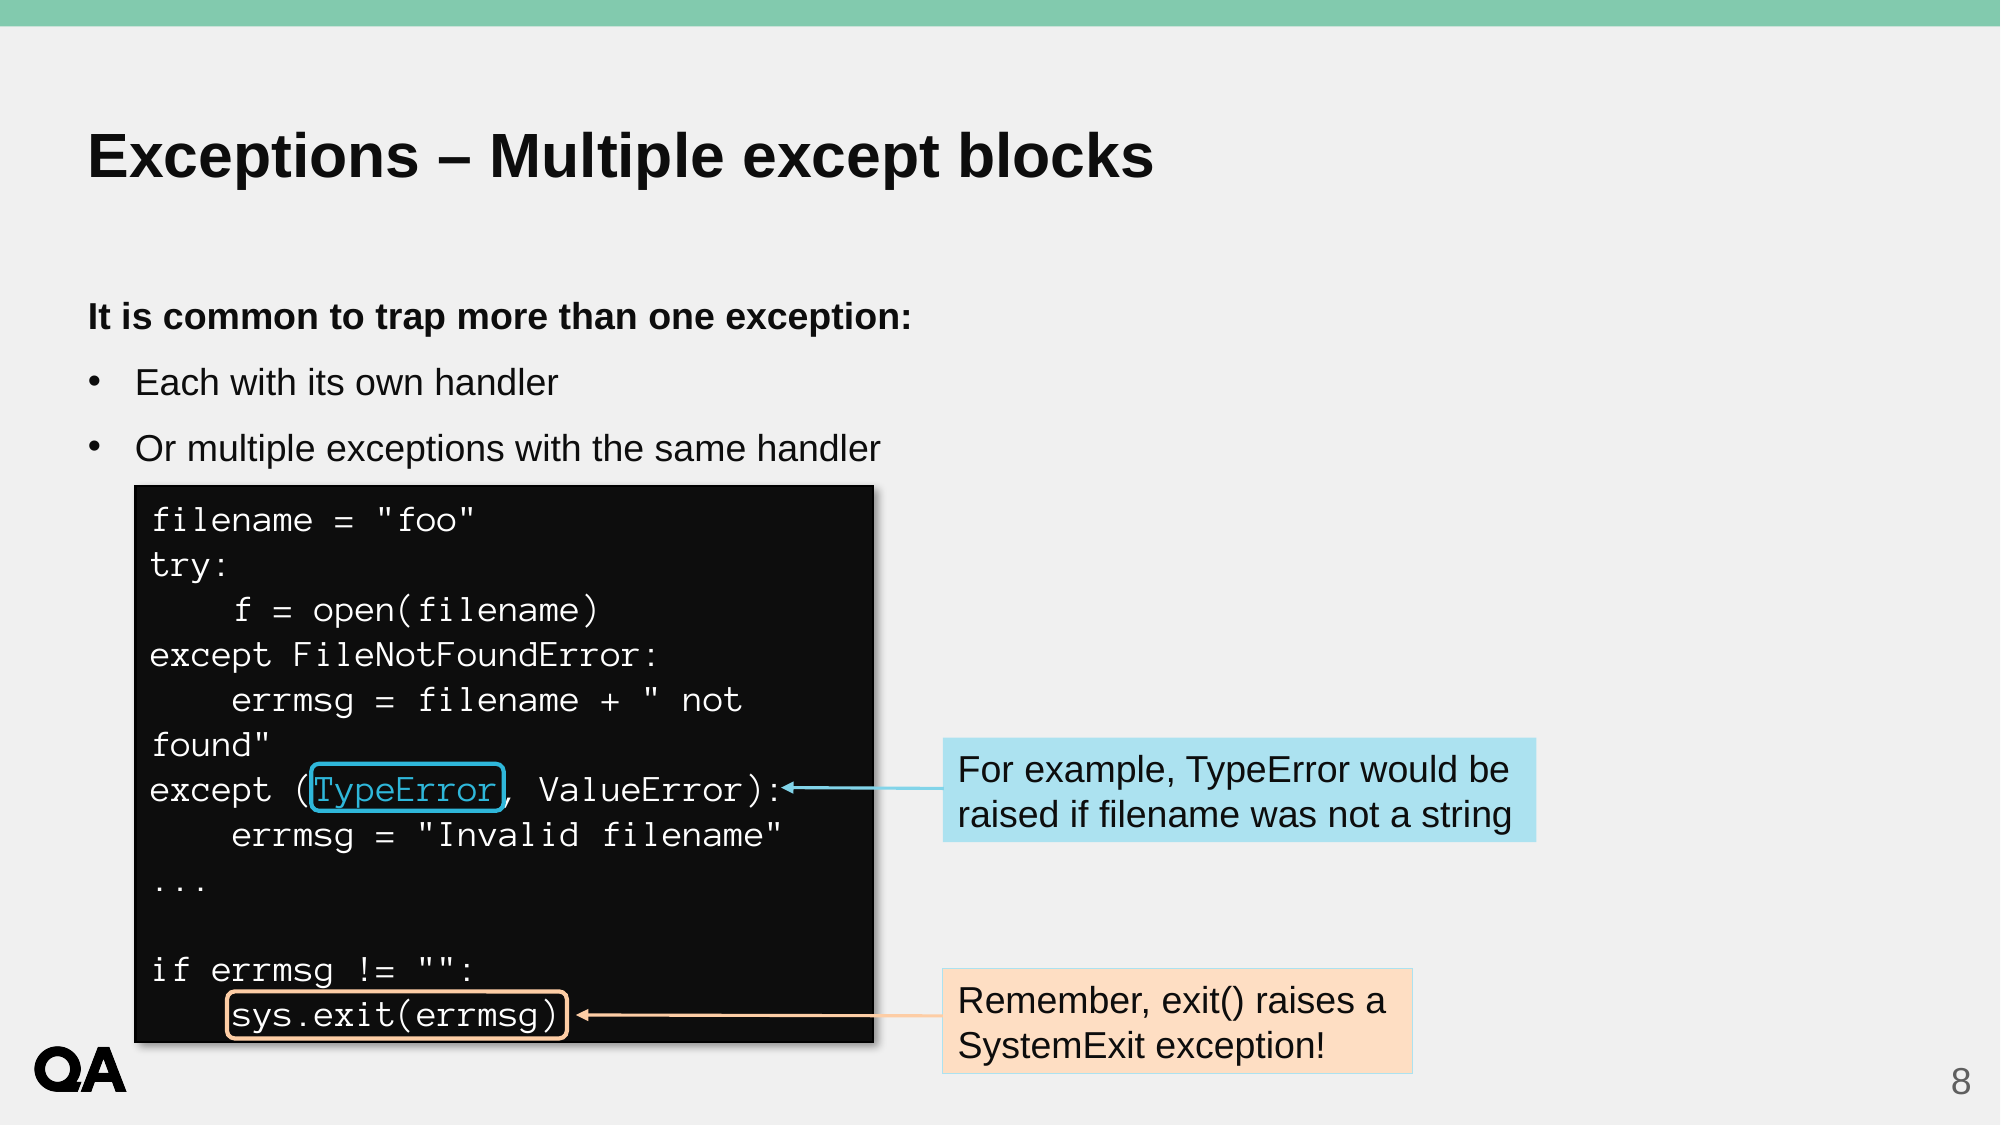

# Exceptions – Multiple except blocks
It is common to trap more than one exception:
Each with its own handler
Or multiple exceptions with the same handler

filename = "foo"
try:
    f = open(filename)
except FileNotFoundError:
    errmsg = filename + " not found"
except (TypeError, ValueError):
    errmsg = "Invalid filename"
...

if errmsg != "":
    sys.exit(errmsg)
For example, TypeError would be raised if filename was not a string

Remember, exit() raises a SystemExit exception!

8